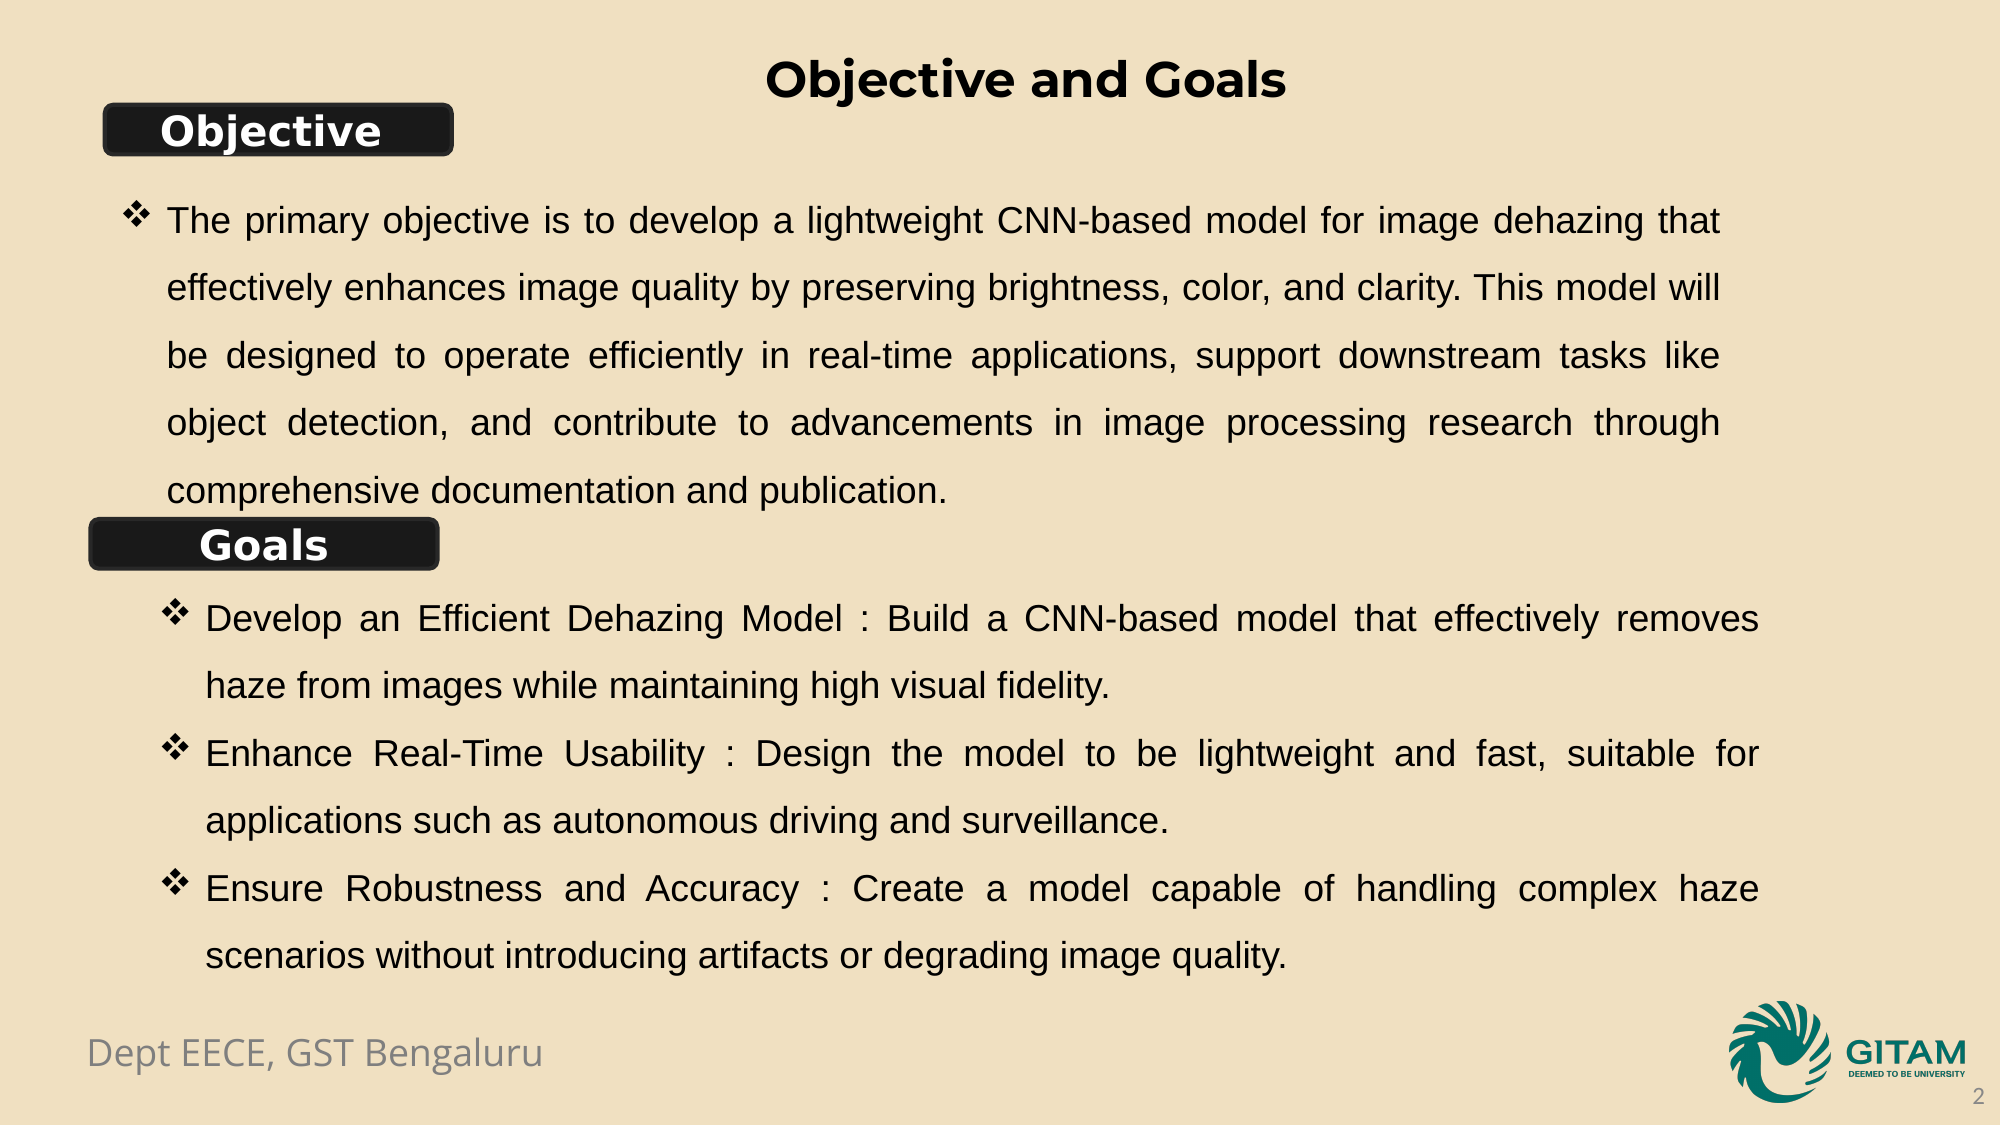

Objective and Goals

Objective
The primary objective is to develop a lightweight CNN-based model for image dehazing that effectively enhances image quality by preserving brightness, color, and clarity. This model will be designed to operate efficiently in real-time applications, support downstream tasks like object detection, and contribute to advancements in image processing research through comprehensive documentation and publication.
Goals
Develop an Efficient Dehazing Model : Build a CNN-based model that effectively removes haze from images while maintaining high visual fidelity.
Enhance Real-Time Usability : Design the model to be lightweight and fast, suitable for applications such as autonomous driving and surveillance.
Ensure Robustness and Accuracy : Create a model capable of handling complex haze scenarios without introducing artifacts or degrading image quality.
2